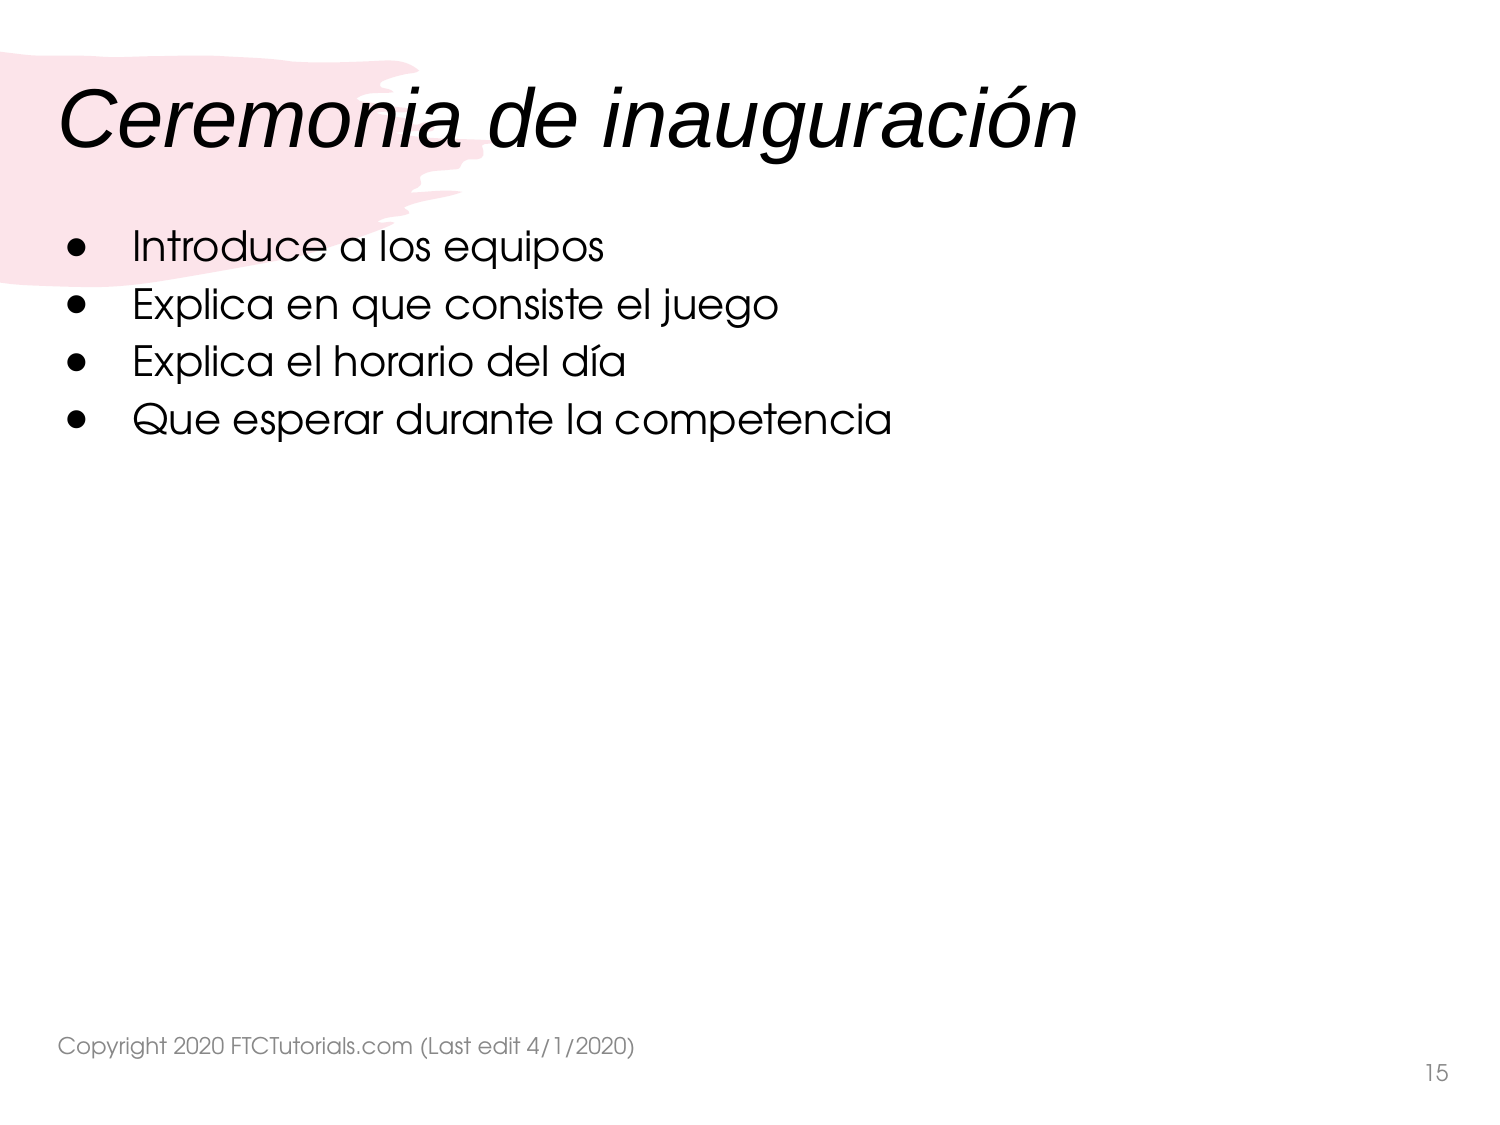

# Ceremonia de inauguración
Introduce a los equipos
Explica en que consiste el juego
Explica el horario del día
Que esperar durante la competencia

Copyright 2020 FTCTutorials.com (Last edit 4/1/2020)

15